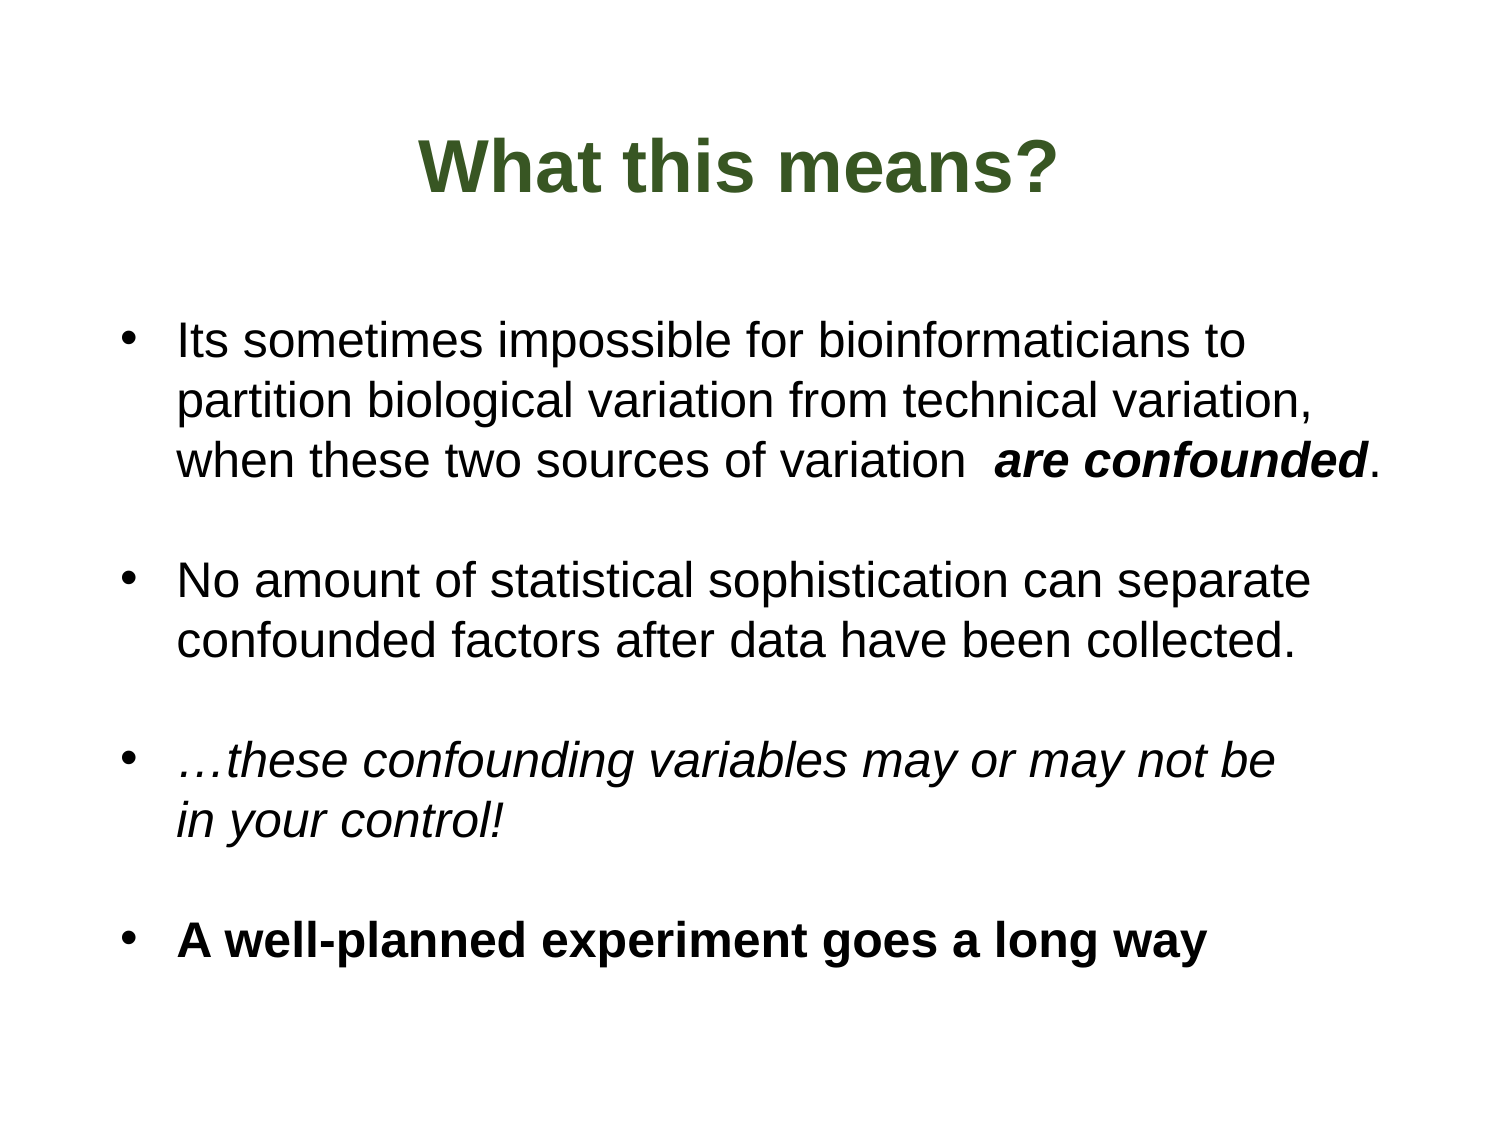

# What this means?
Its sometimes impossible for bioinformaticians to partition biological variation from technical variation, when these two sources of variation  are confounded.

No amount of statistical sophistication can separate  confounded factors after data have been collected.

…these confounding variables may or may not be in your control!

A well-planned experiment goes a long way